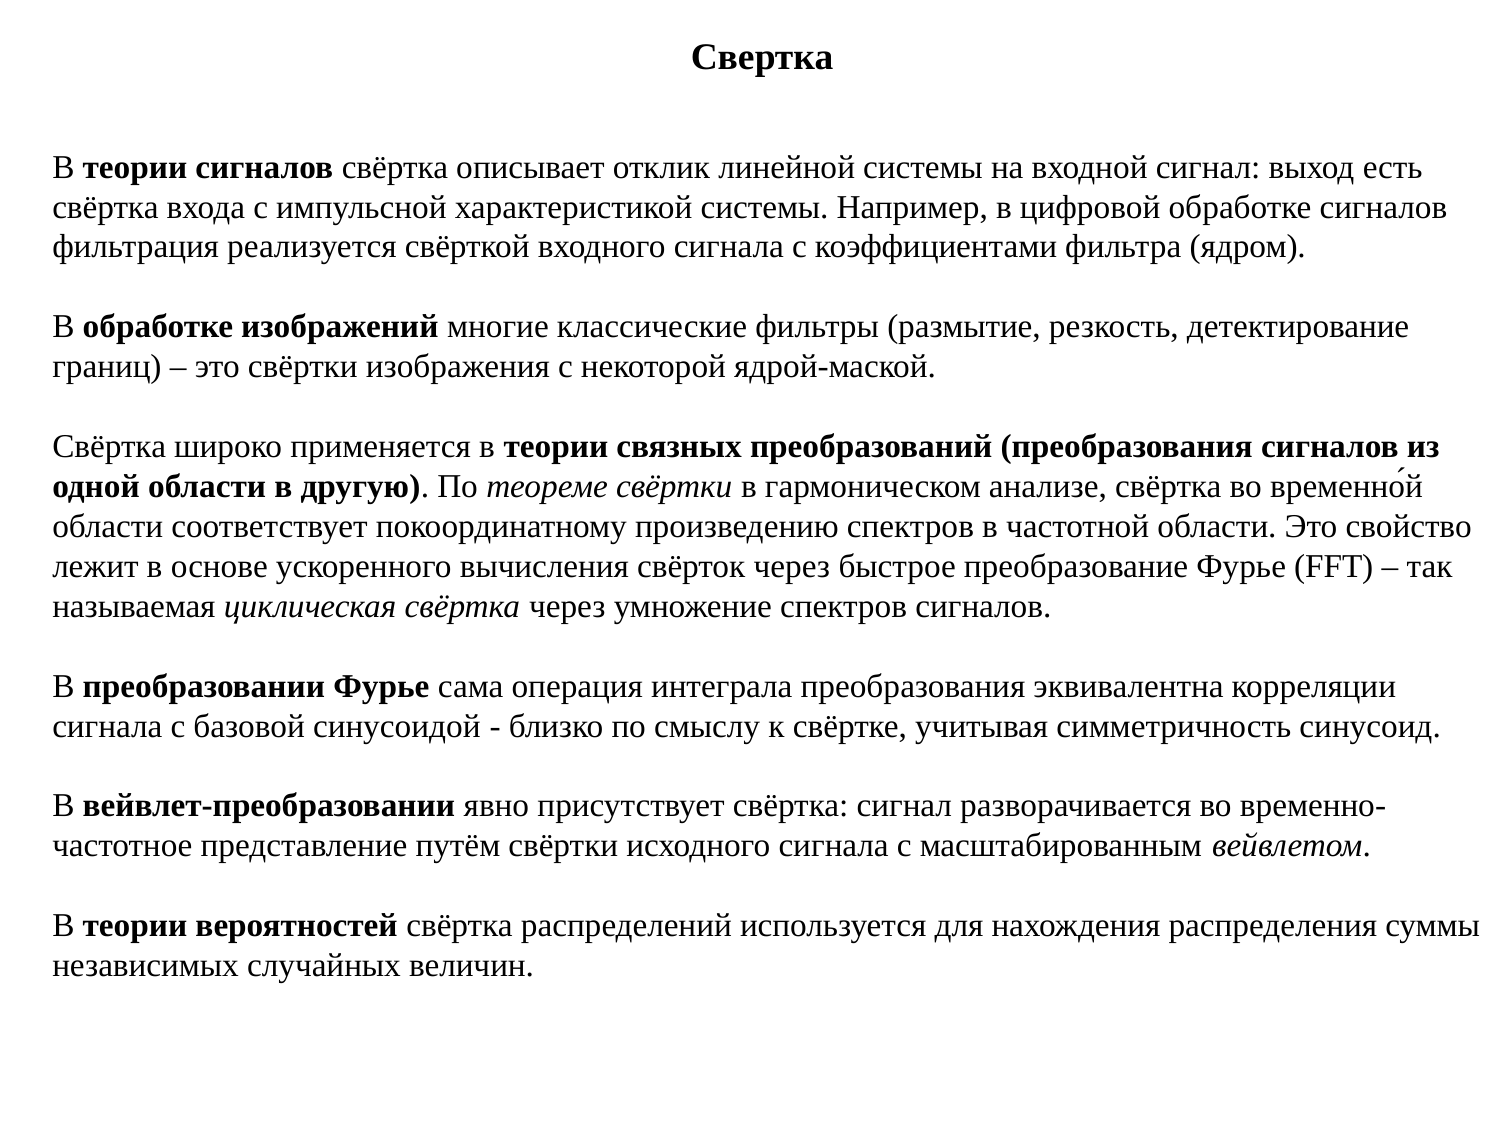

Свертка
В теории сигналов свёртка описывает отклик линейной системы на входной сигнал: выход есть свёртка входа с импульсной характеристикой системы. Например, в цифровой обработке сигналов фильтрация реализуется свёрткой входного сигнала с коэффициентами фильтра (ядром).

В обработке изображений многие классические фильтры (размытие, резкость, детектирование границ) – это свёртки изображения с некоторой ядрой-маской.

Свёртка широко применяется в теории связных преобразований (преобразования сигналов из одной области в другую). По теореме свёртки в гармоническом анализе, свёртка во временно́й области соответствует покоординатному произведению спектров в частотной области. Это свойство лежит в основе ускоренного вычисления свёрток через быстрое преобразование Фурье (FFT) – так называемая циклическая свёртка через умножение спектров сигналов.

В преобразовании Фурье сама операция интеграла преобразования эквивалентна корреляции сигнала с базовой синусоидой - близко по смыслу к свёртке, учитывая симметричность синусоид.

В вейвлет-преобразовании явно присутствует свёртка: сигнал разворачивается во временно-частотное представление путём свёртки исходного сигнала с масштабированным вейвлетом.

В теории вероятностей свёртка распределений используется для нахождения распределения суммы независимых случайных величин.